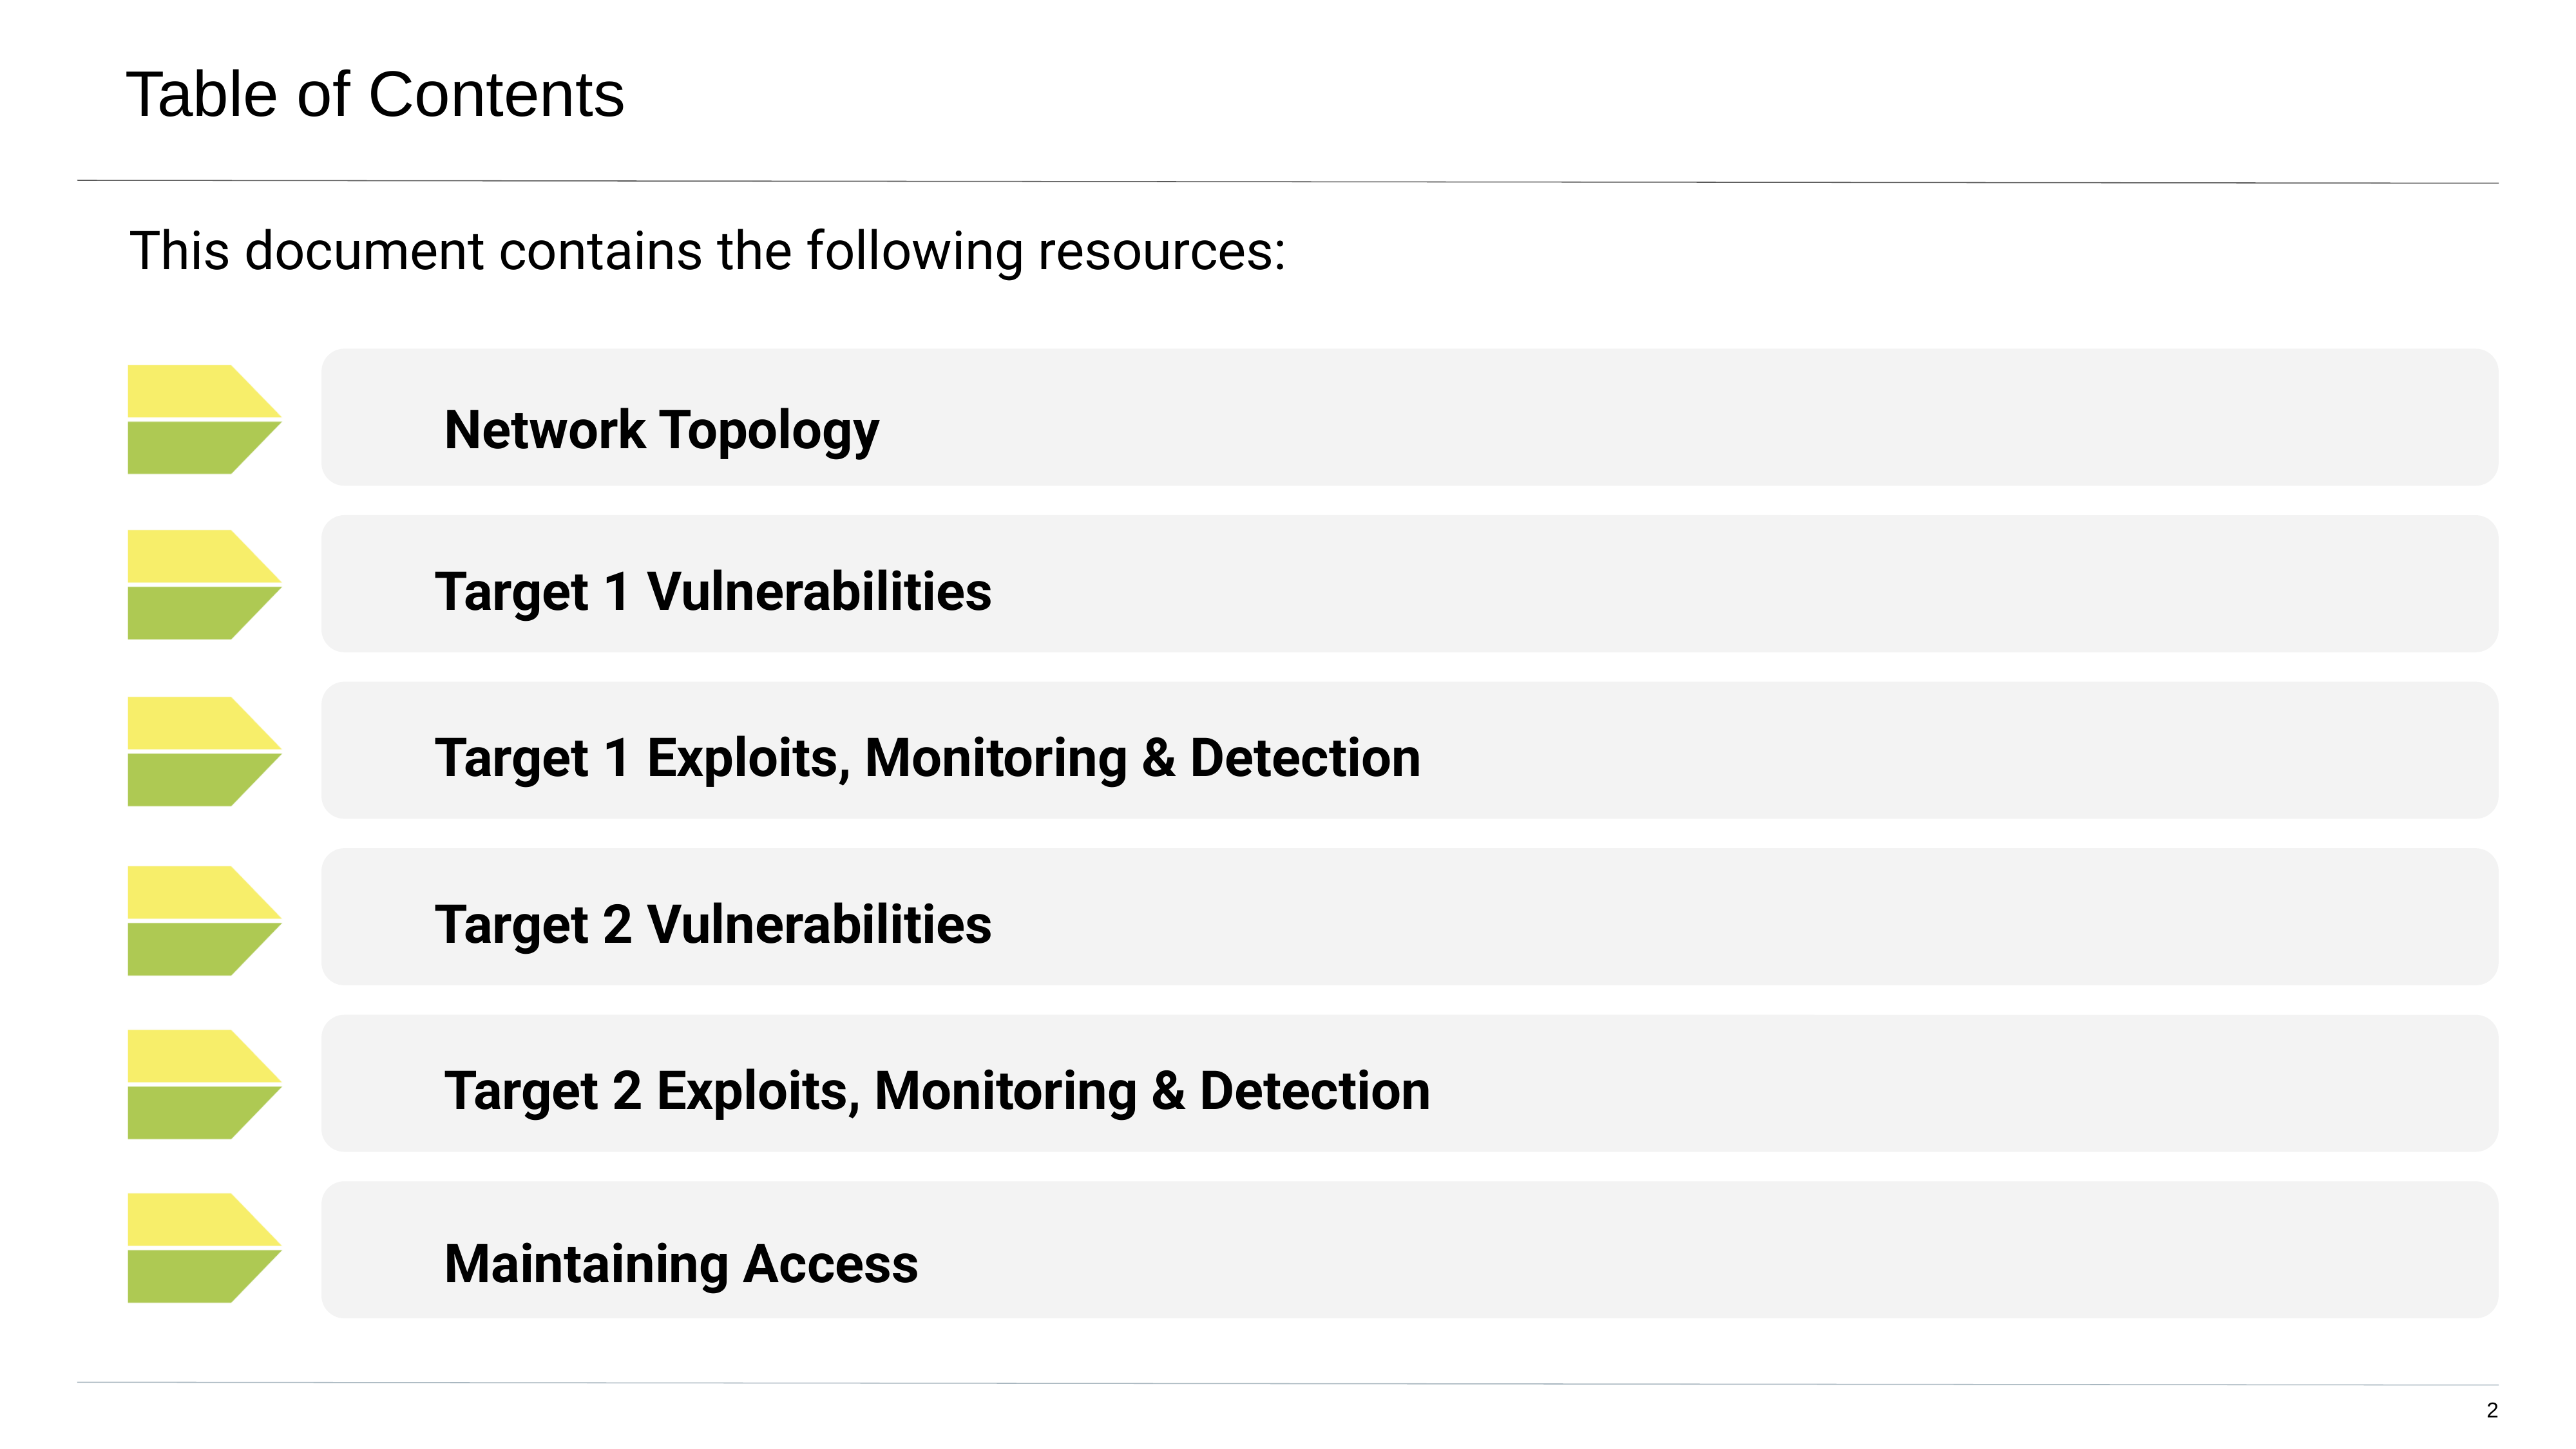

# Table of Contents
This document contains the following resources:
Network Topology
Target 1 Vulnerabilities
Target 1 Exploits, Monitoring & Detection
Target 2 Vulnerabilities
Target 2 Exploits, Monitoring & Detection
Maintaining Access
2